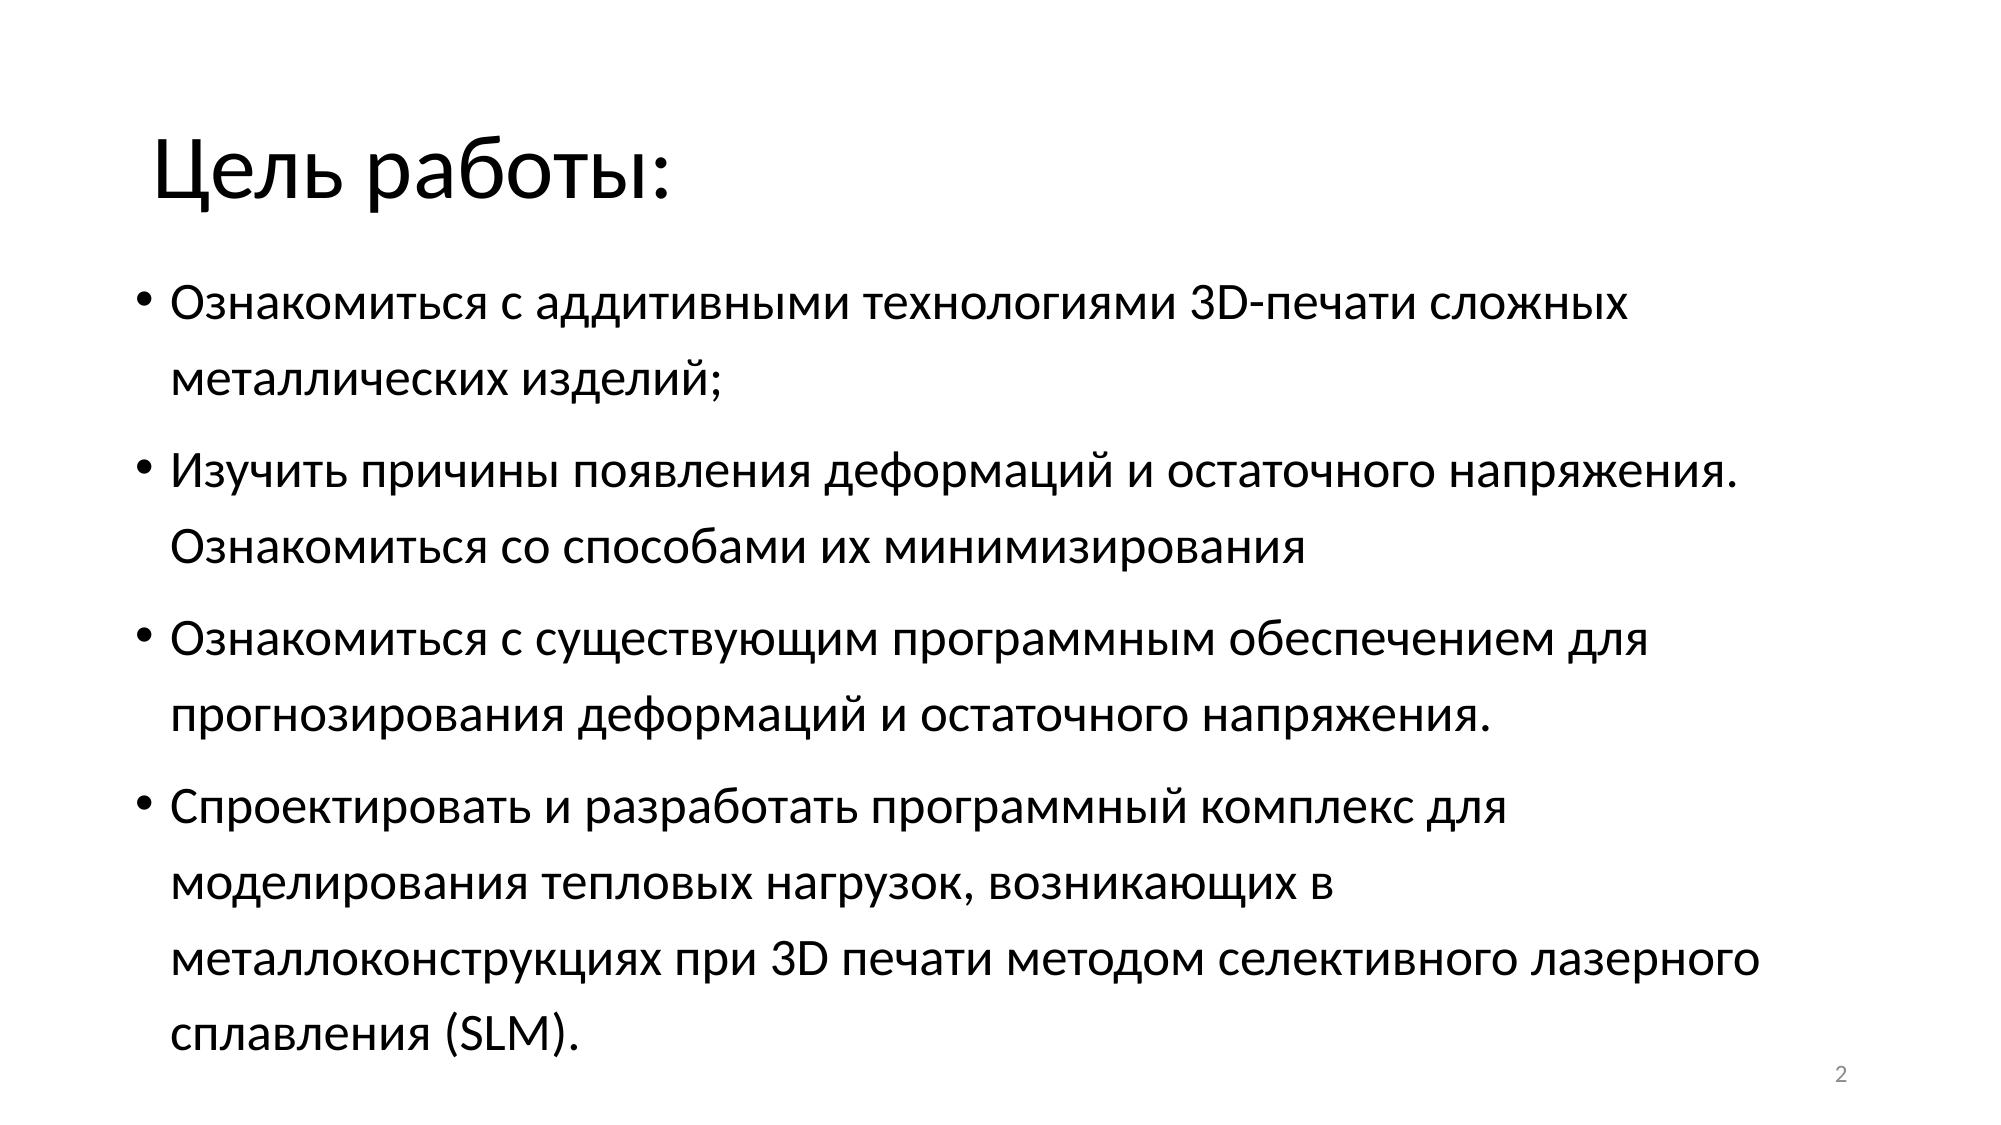

# Цель работы:
Ознакомиться с аддитивными технологиями 3D-печати сложных металлических изделий;
Изучить причины появления деформаций и остаточного напряжения. Ознакомиться со способами их минимизирования
Ознакомиться с существующим программным обеспечением для прогнозирования деформаций и остаточного напряжения.
Спроектировать и разработать программный комплекс для моделирования тепловых нагрузок, возникающих в металлоконструкциях при 3D печати методом селективного лазерного сплавления (SLM).

2